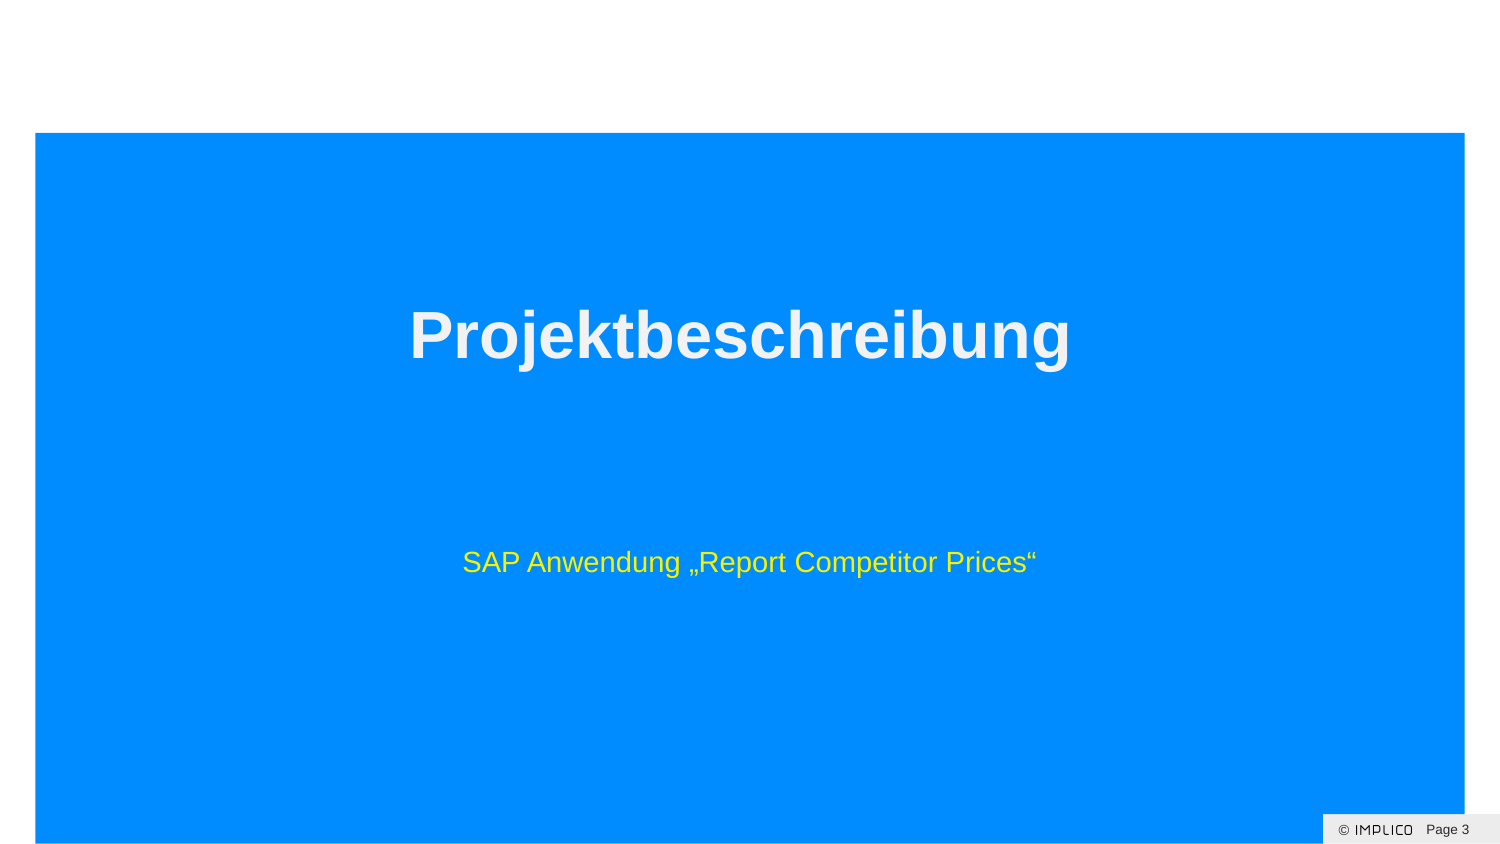

# Projektbeschreibung
SAP Anwendung „Report Competitor Prices“